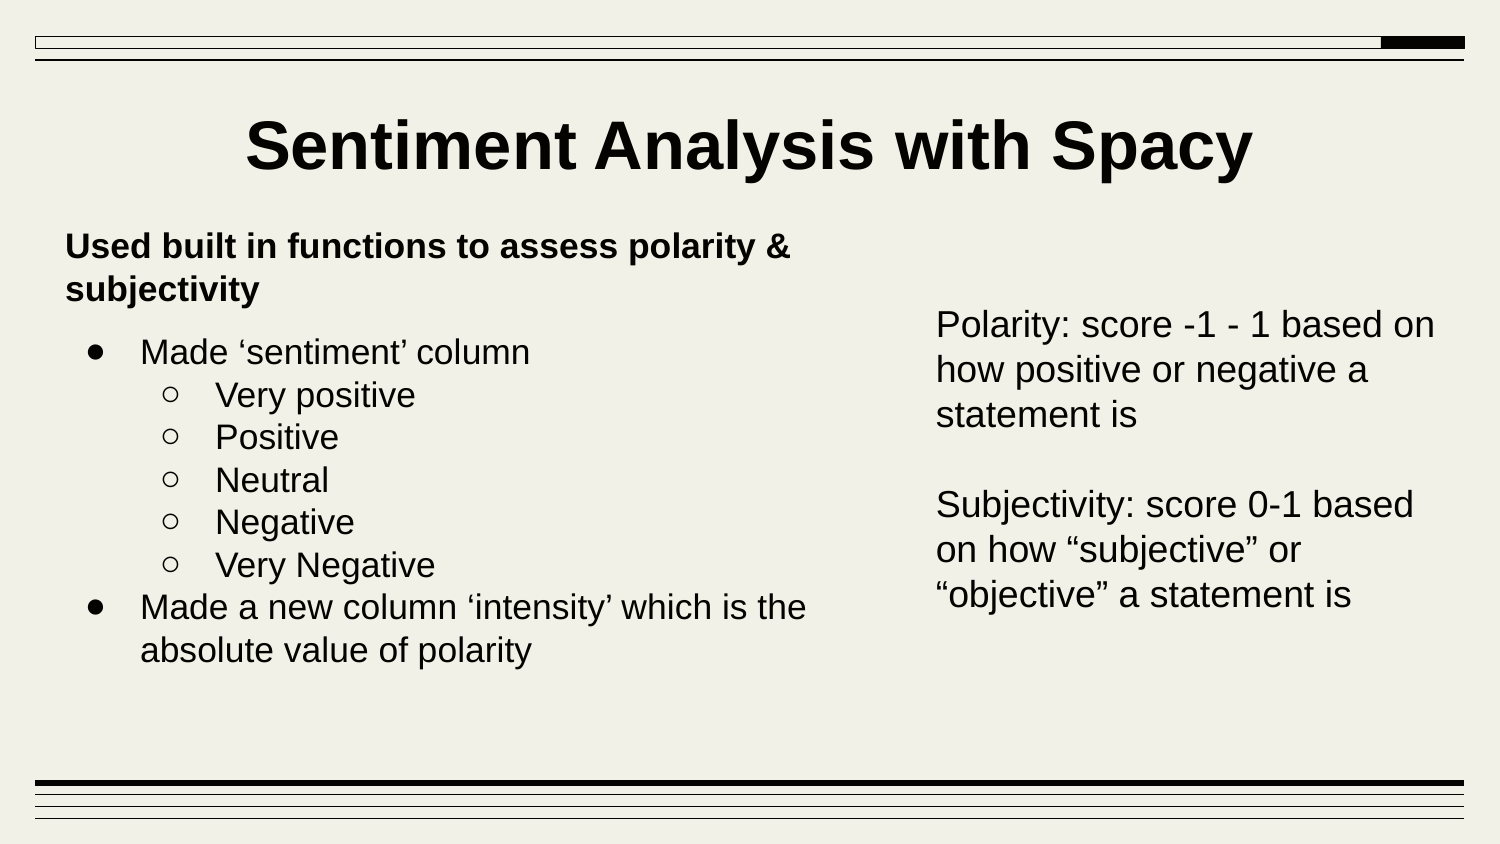

# Sentiment Analysis with Spacy
Used built in functions to assess polarity & subjectivity
Made ‘sentiment’ column
Very positive
Positive
Neutral
Negative
Very Negative
Made a new column ‘intensity’ which is the absolute value of polarity
Polarity: score -1 - 1 based on how positive or negative a statement is

Subjectivity: score 0-1 based on how “subjective” or “objective” a statement is